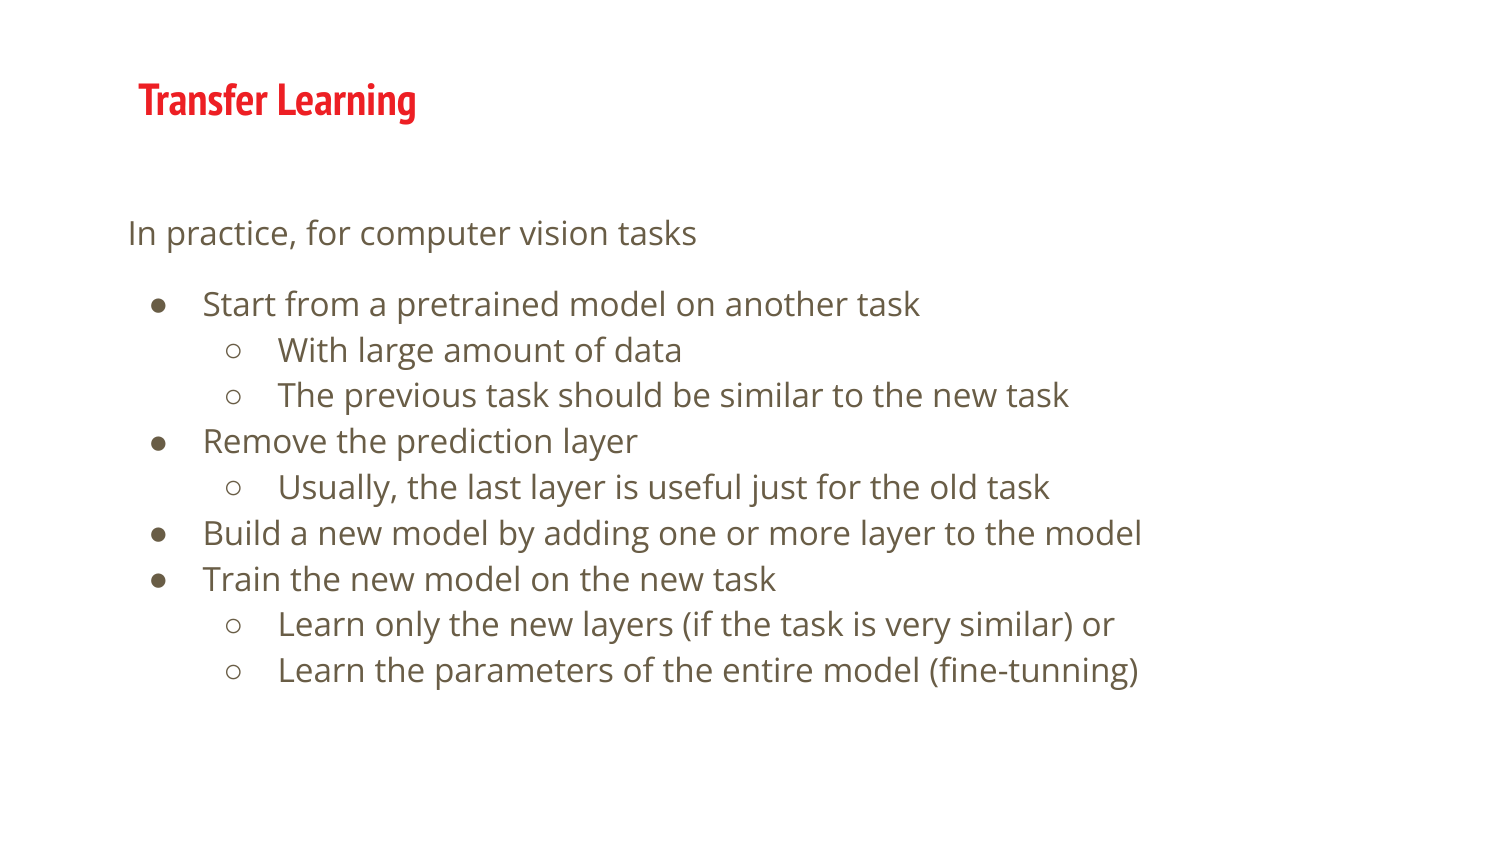

# Transfer Learning
In practice, for computer vision tasks
Start from a pretrained model on another task
With large amount of data
The previous task should be similar to the new task
Remove the prediction layer
Usually, the last layer is useful just for the old task
Build a new model by adding one or more layer to the model
Train the new model on the new task
Learn only the new layers (if the task is very similar) or
Learn the parameters of the entire model (fine-tunning)